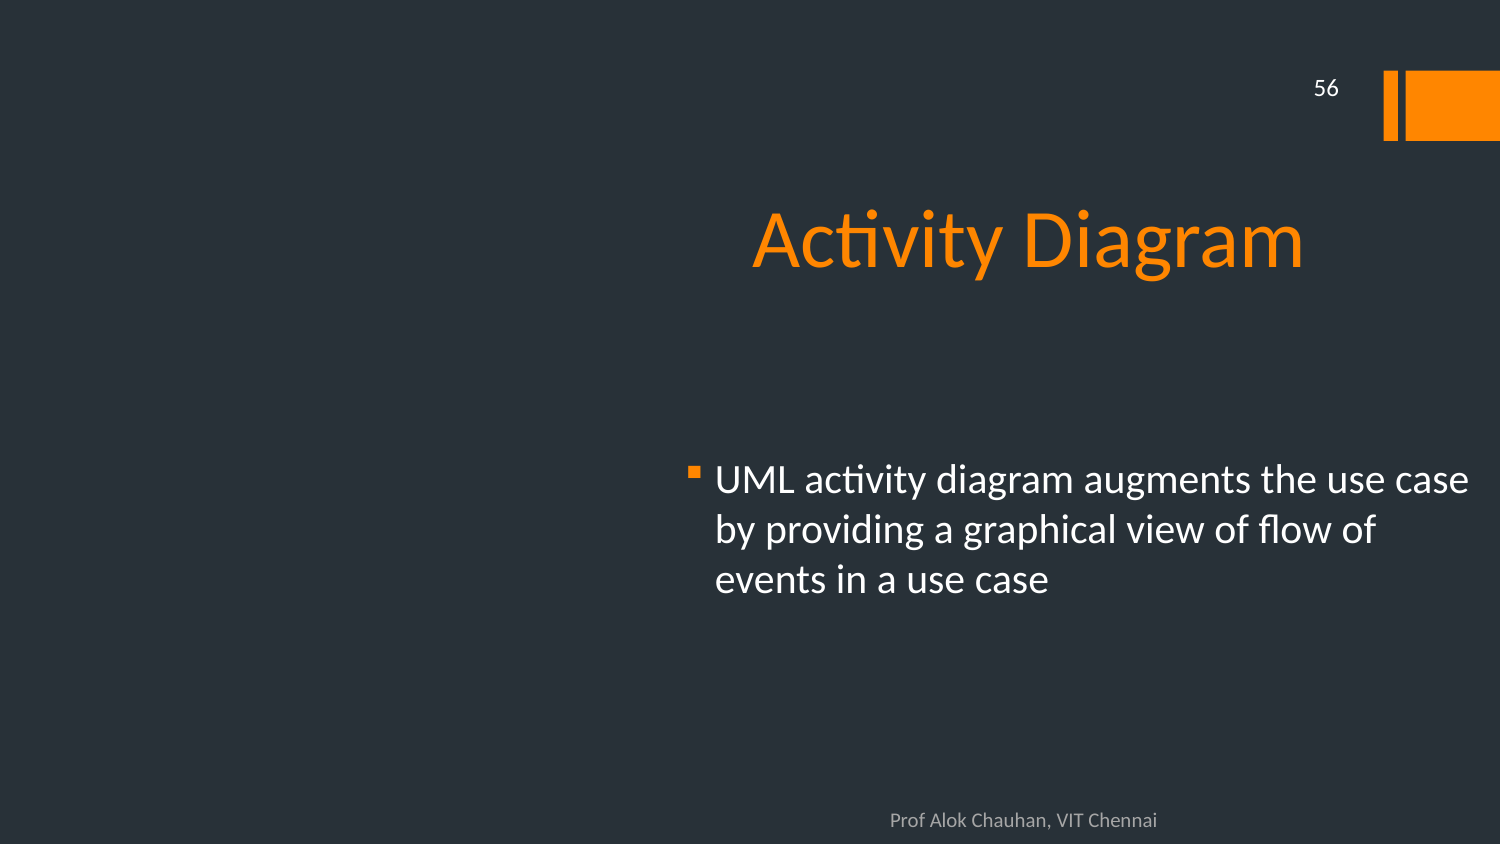

56
# Activity Diagram

UML activity diagram augments the use case by providing a graphical view of flow of events in a use case
Prof Alok Chauhan, VIT Chennai